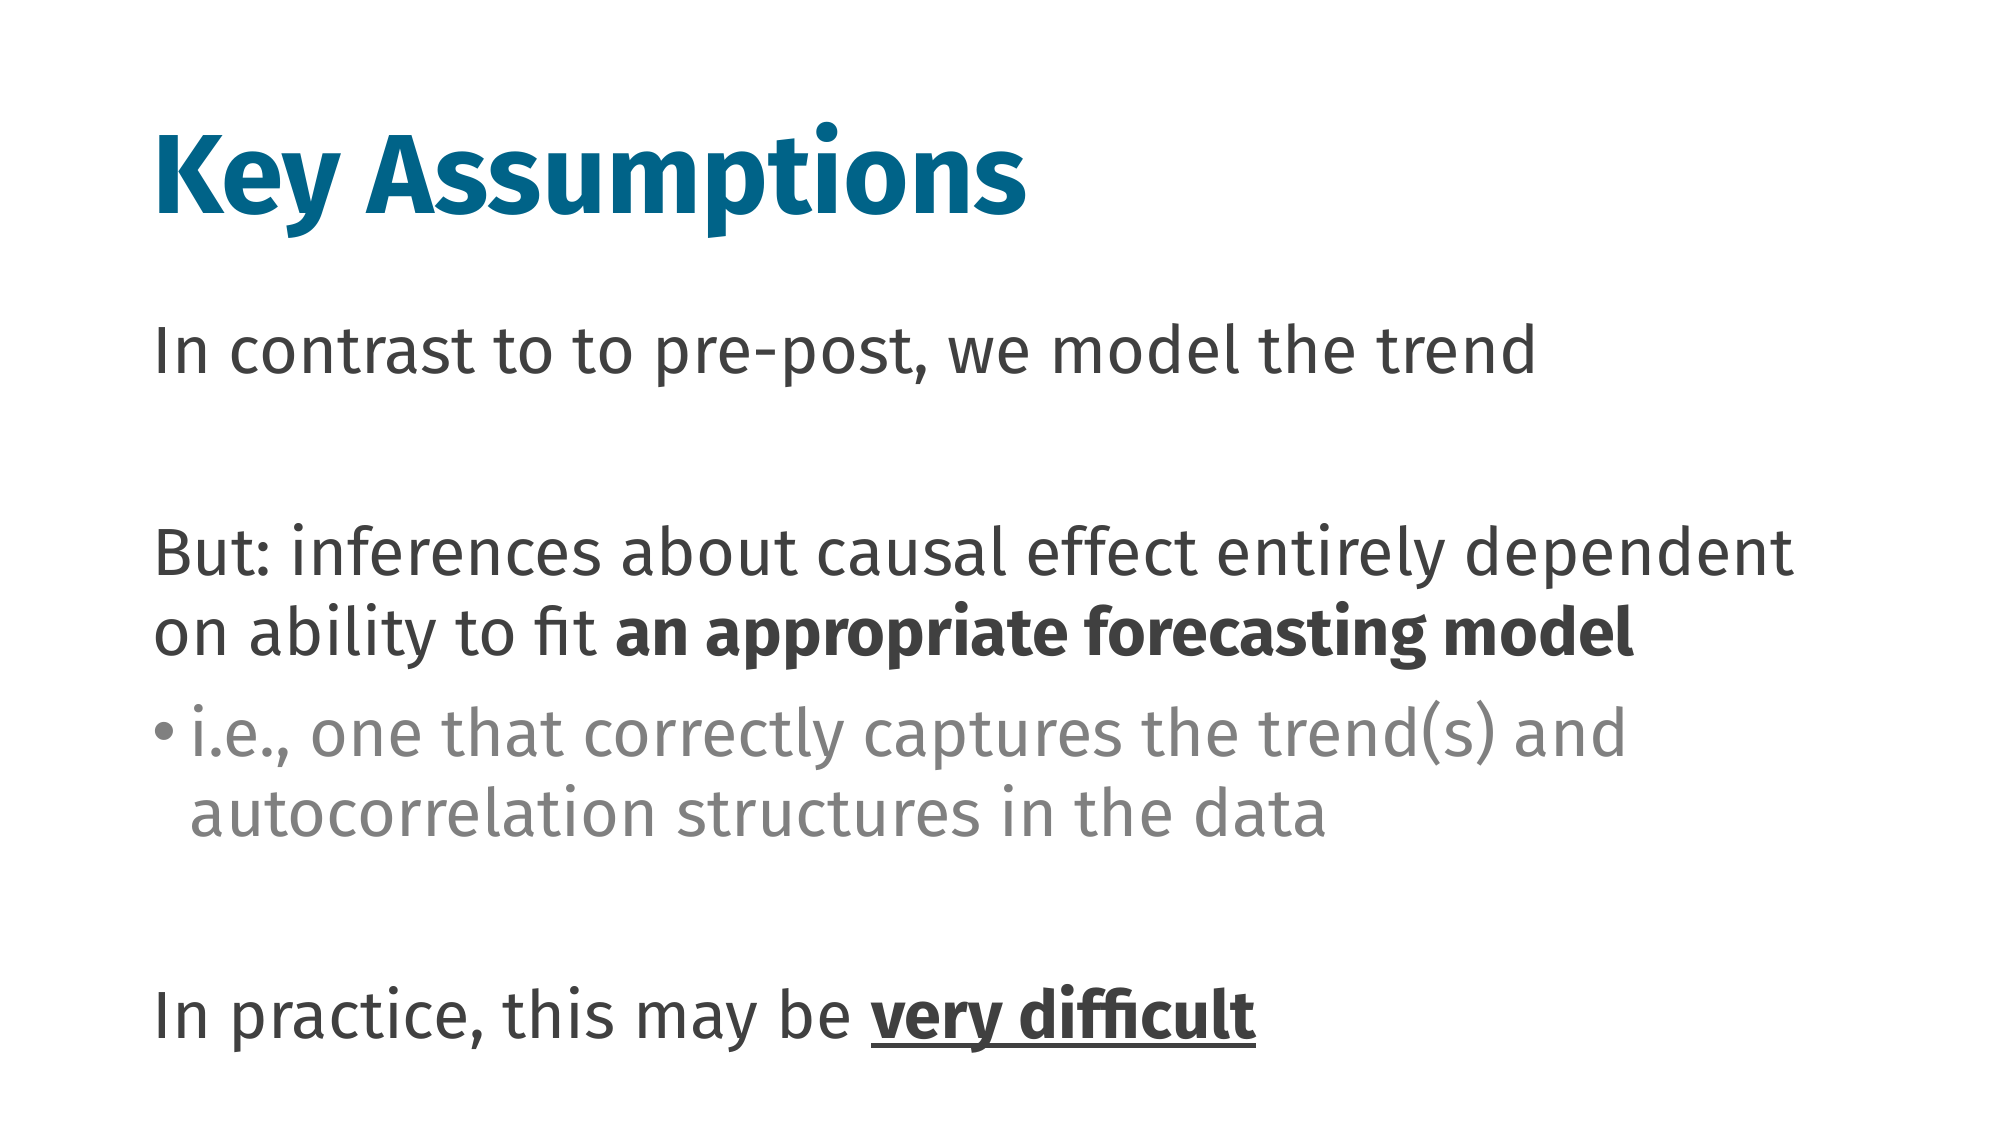

# Key Assumptions
In contrast to to pre-post, we model the trend

But: inferences about causal effect entirely dependent on ability to fit an appropriate forecasting model
i.e., one that correctly captures the trend(s) and autocorrelation structures in the data

In practice, this may be very difficult